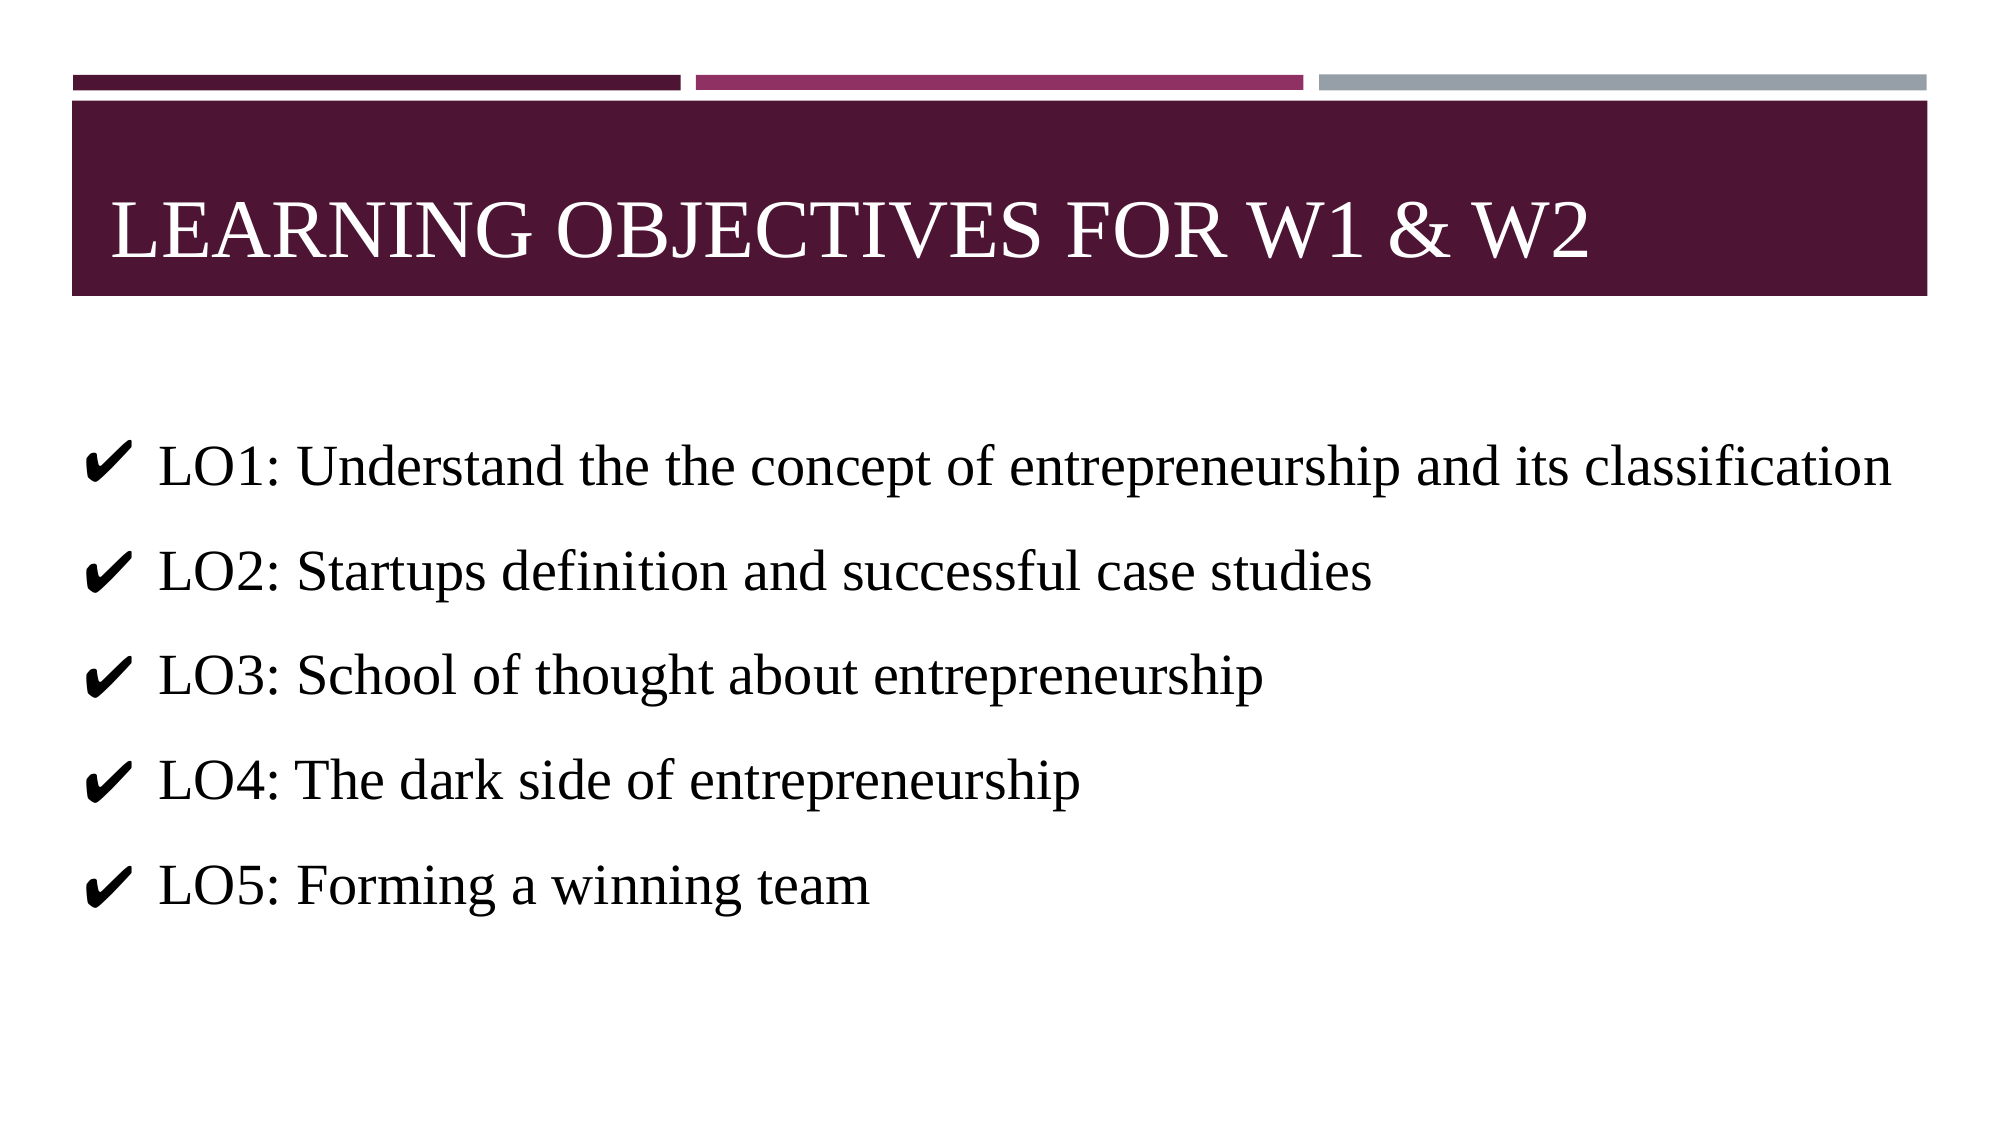

# LEARNING OBJECTIVES FOR W1 & W2
LO1: Understand the the concept of entrepreneurship and its classification
LO2: Startups definition and successful case studies
LO3: School of thought about entrepreneurship
LO4: The dark side of entrepreneurship
LO5: Forming a winning team